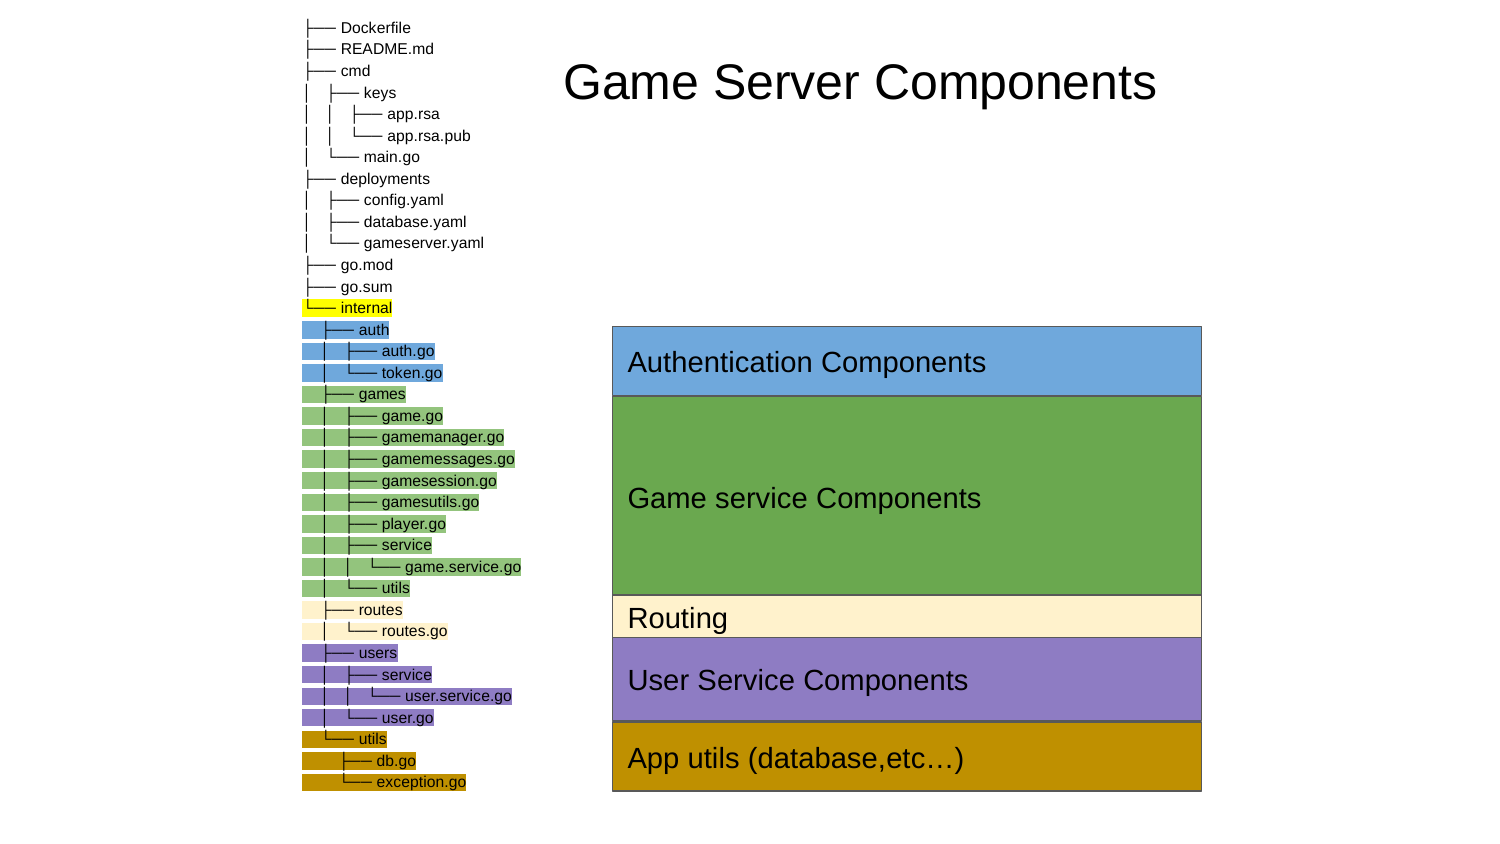

├── Dockerfile
├── README.md
├── cmd
│   ├── keys
│   │   ├── app.rsa
│   │   └── app.rsa.pub
│   └── main.go
├── deployments
│   ├── config.yaml
│   ├── database.yaml
│   └── gameserver.yaml
├── go.mod
├── go.sum
└── internal
    ├── auth
    │   ├── auth.go
    │   └── token.go
    ├── games
    │   ├── game.go
    │   ├── gamemanager.go
    │   ├── gamemessages.go
    │   ├── gamesession.go
    │   ├── gamesutils.go
    │   ├── player.go
    │   ├── service
    │   │   └── game.service.go
    │   └── utils
    ├── routes
    │   └── routes.go
    ├── users
    │   ├── service
    │   │   └── user.service.go
    │   └── user.go
    └── utils
        ├── db.go
        └── exception.go
  Game Server Components
Authentication Components
Game service Components
Routing
User Service Components
App utils (database,etc…)